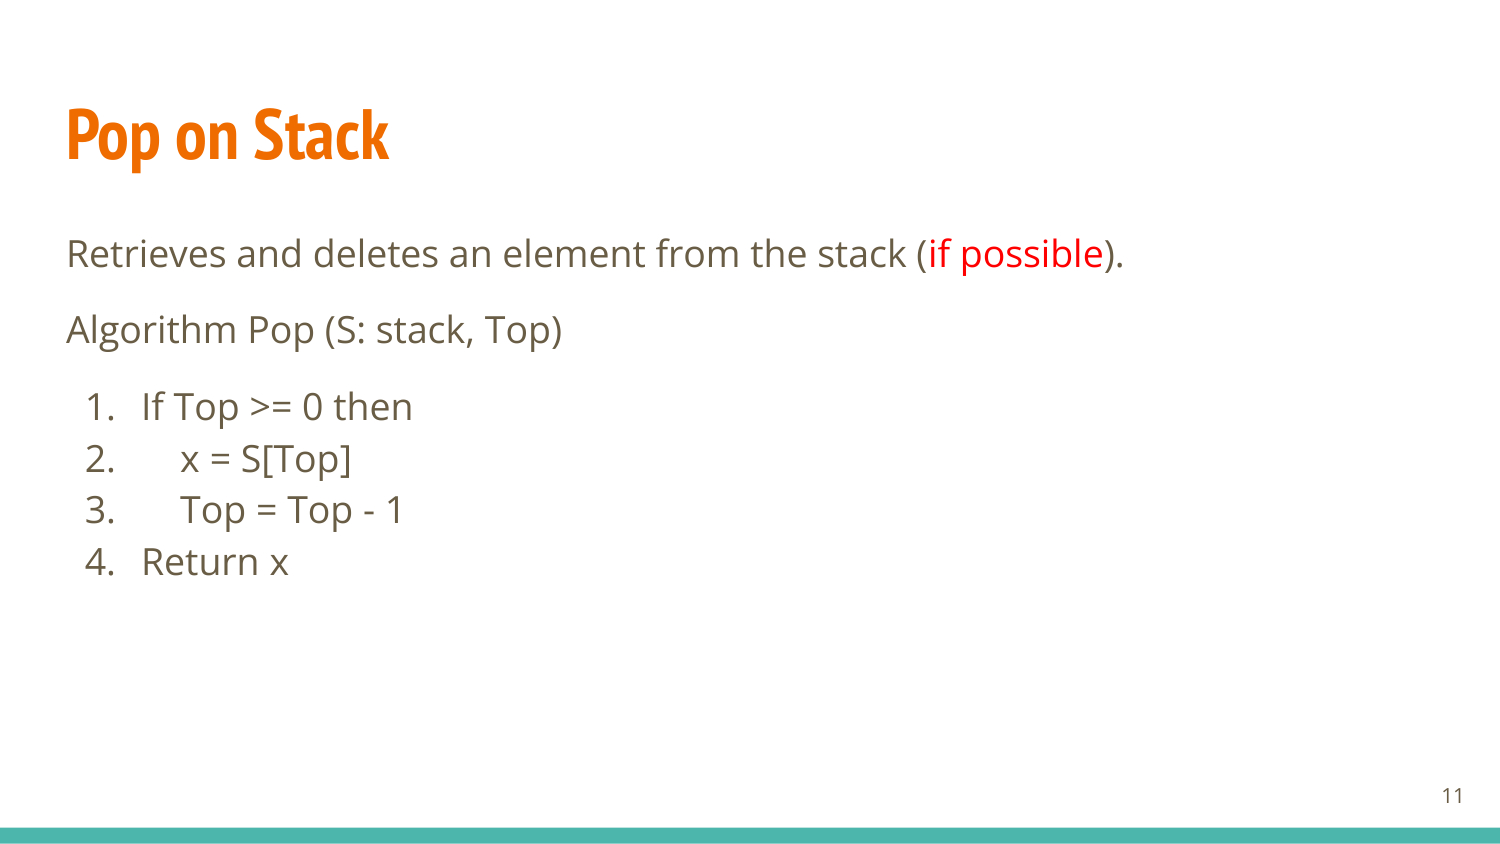

# Pop on Stack
Retrieves and deletes an element from the stack (if possible).
Algorithm Pop (S: stack, Top)
If Top >= 0 then
    x = S[Top]
    Top = Top - 1
Return x
11